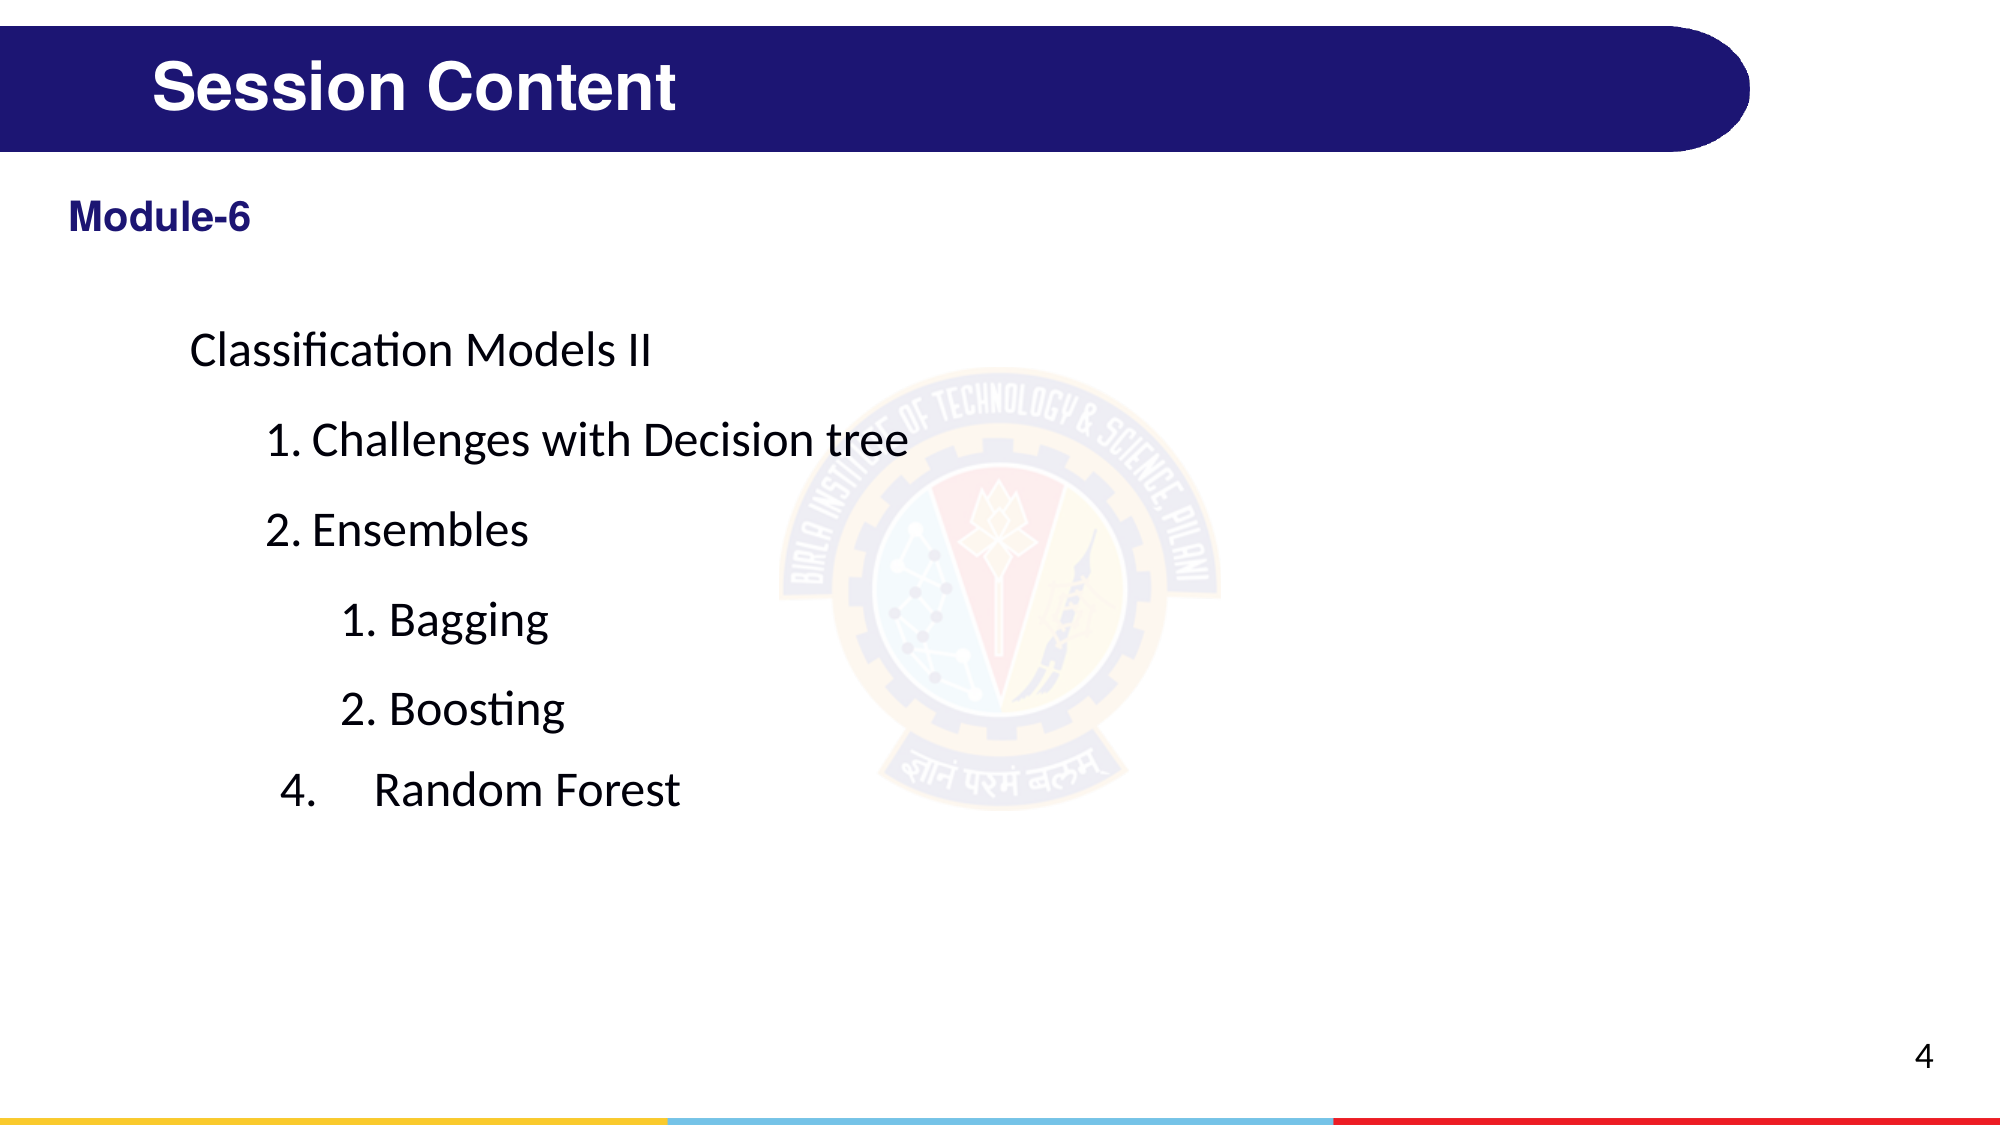

# Session Content
Module-6

Classification Models II
Challenges with Decision tree
Ensembles
1. Bagging
2. Boosting
        4.     Random Forest
4